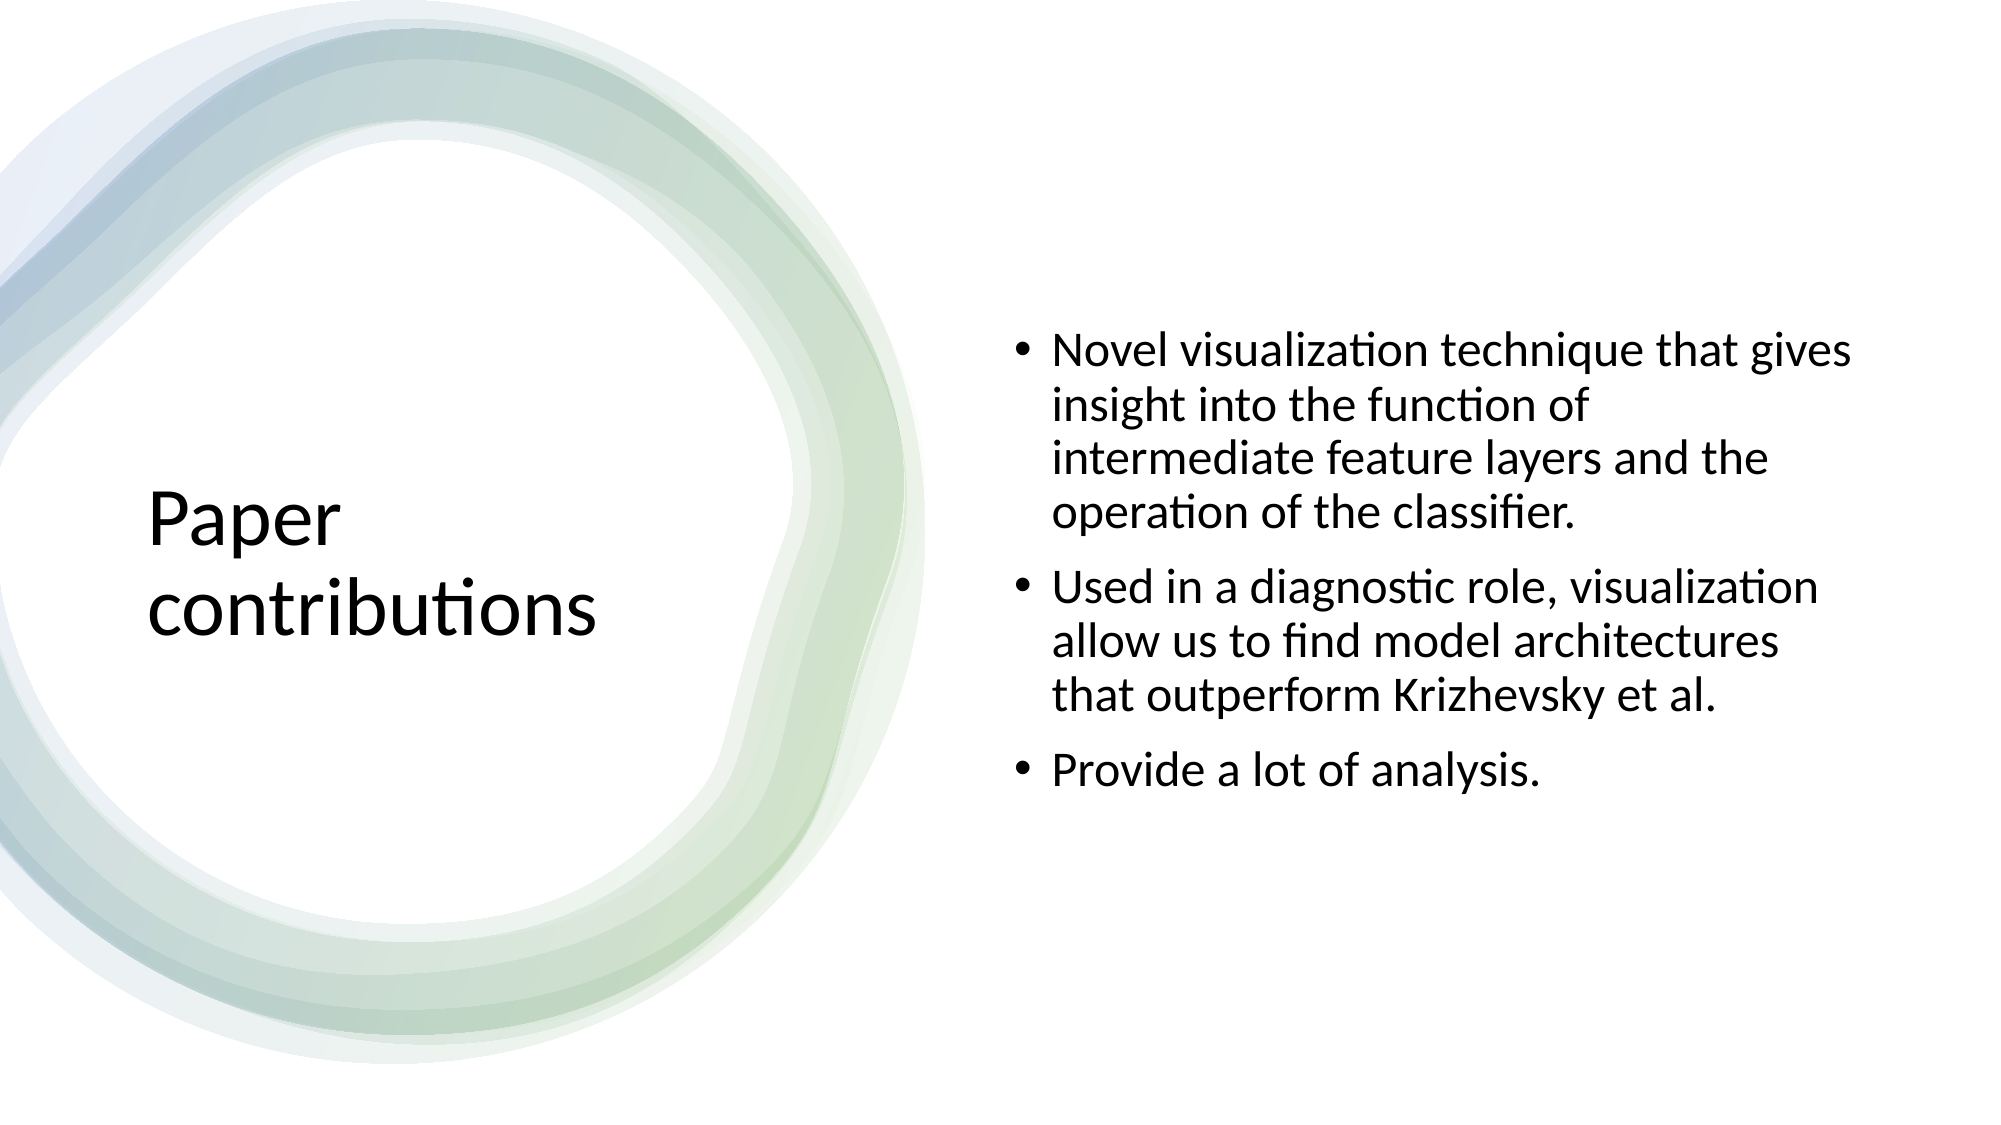

Novel visualization technique that gives insight into the function of intermediate feature layers and the operation of the classifier.
Used in a diagnostic role, visualization allow us to find model architectures that outperform Krizhevsky et al.
Provide a lot of analysis.
# Paper contributions